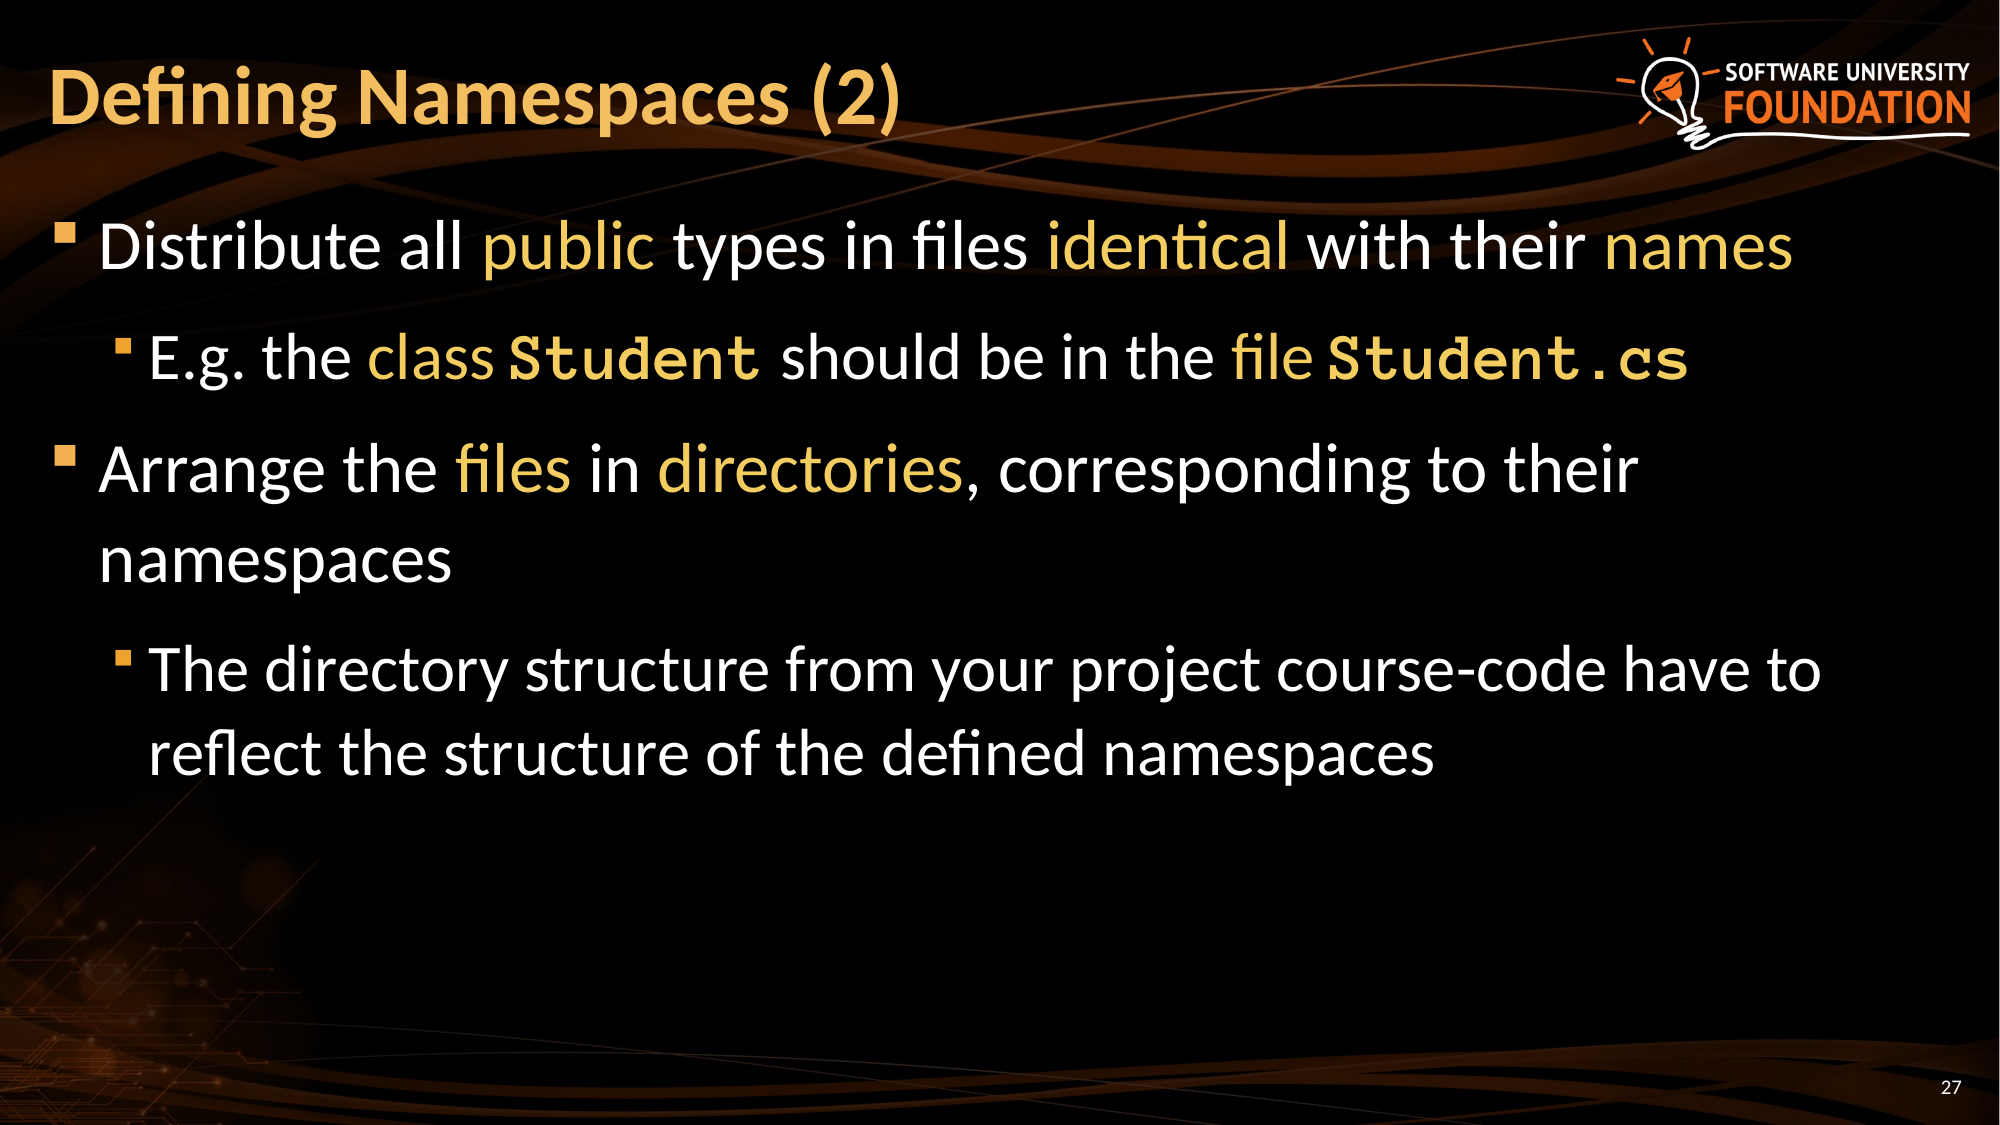

# Defining Namespaces (2)
Distribute all public types in files identical with their names
E.g. the class Student should be in the file Student.cs
Arrange the files in directories, corresponding to their namespaces
The directory structure from your project course-code have to reflect the structure of the defined namespaces
27